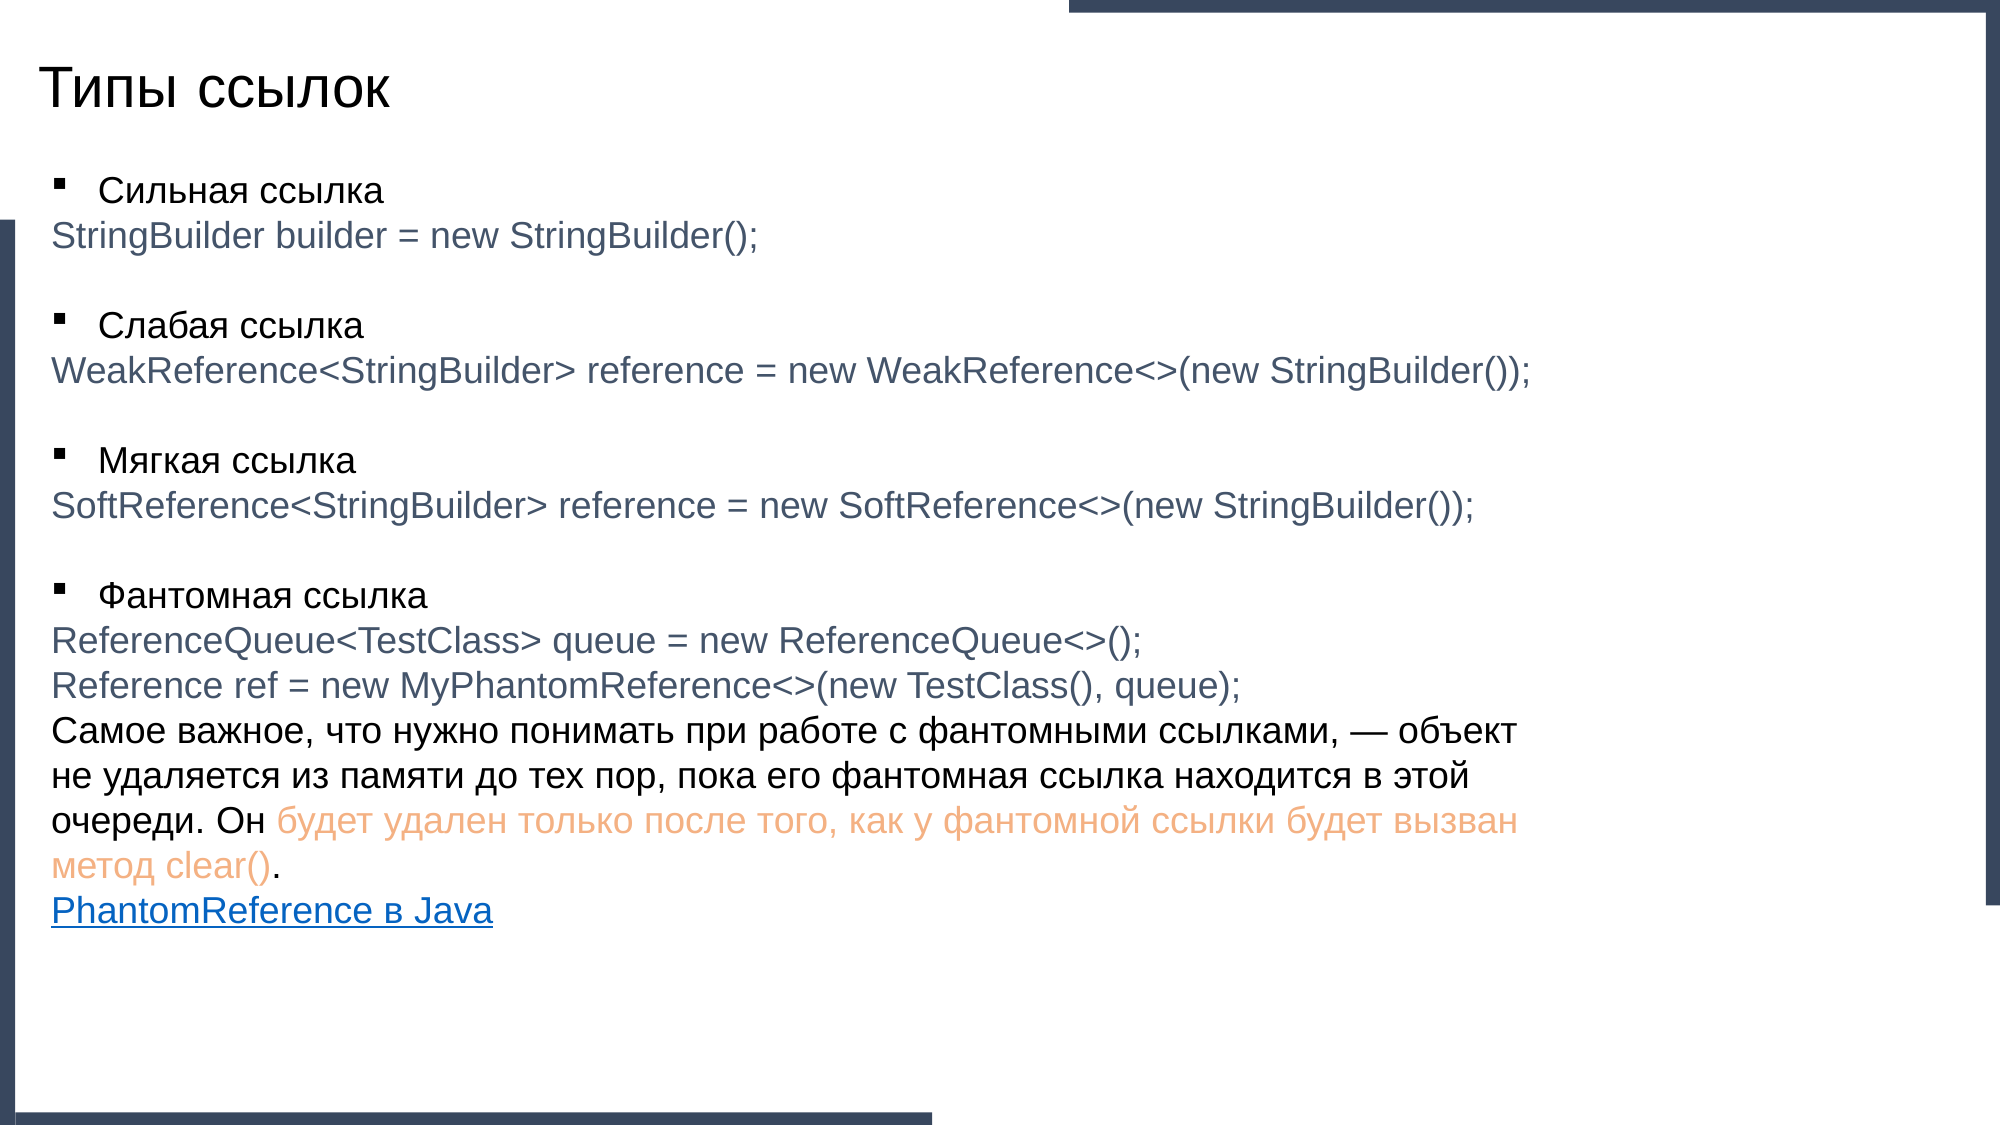

Типы ссылок
Сильная ссылка
StringBuilder builder = new StringBuilder();

Слабая ссылка
WeakReference<StringBuilder> reference = new WeakReference<>(new StringBuilder());

Мягкая ссылка
SoftReference<StringBuilder> reference = new SoftReference<>(new StringBuilder());

Фантомная ссылка
ReferenceQueue<TestClass> queue = new ReferenceQueue<>();
Reference ref = new MyPhantomReference<>(new TestClass(), queue);
Самое важное, что нужно понимать при работе с фантомными ссылками, — объект не удаляется из памяти до тех пор, пока его фантомная ссылка находится в этой очереди. Он будет удален только после того, как у фантомной ссылки будет вызван метод clear().
							PhantomReference в Java